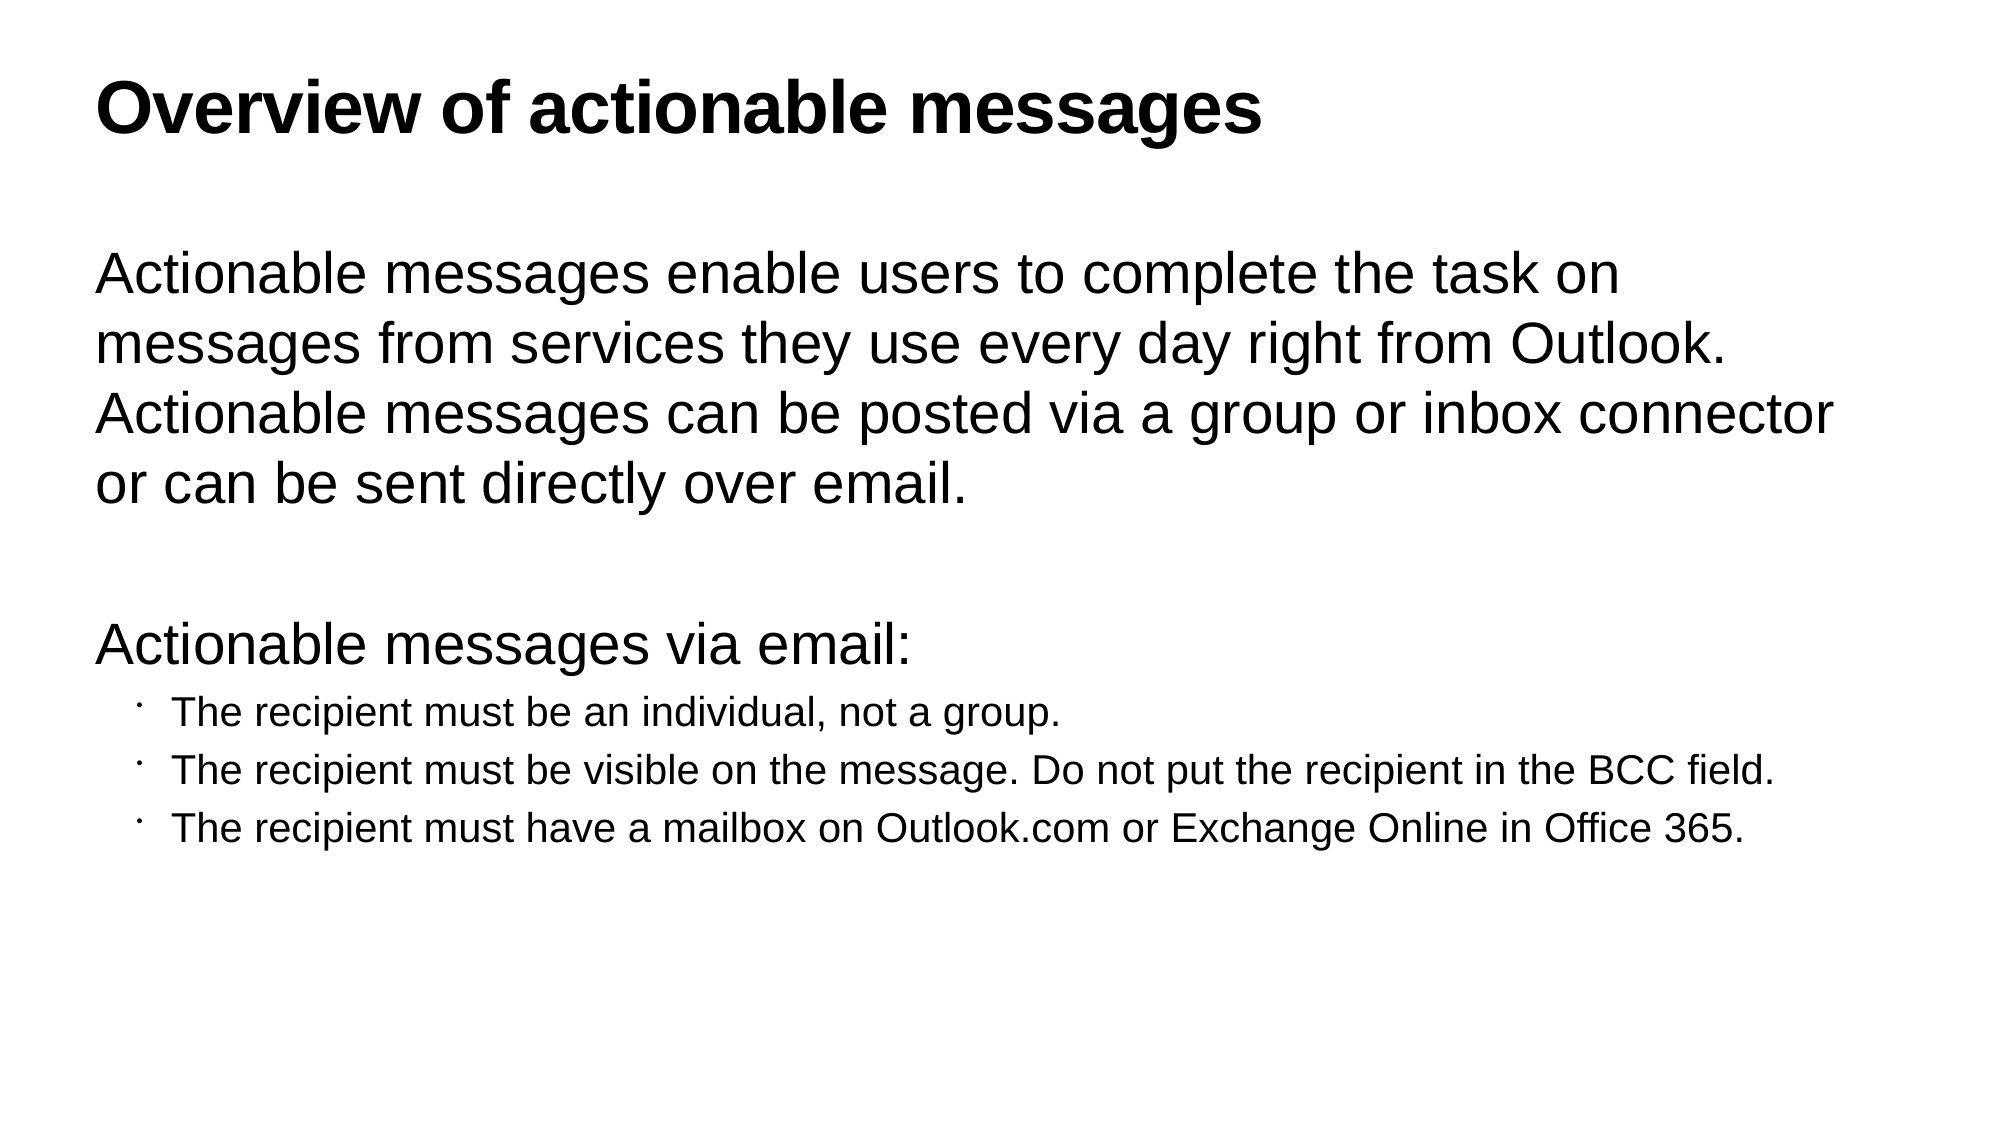

# Overview of actionable messages
Actionable messages enable users to complete the task on messages from services they use every day right from Outlook. Actionable messages can be posted via a group or inbox connector or can be sent directly over email.

Actionable messages via email:
The recipient must be an individual, not a group.
The recipient must be visible on the message. Do not put the recipient in the BCC field.
The recipient must have a mailbox on Outlook.com or Exchange Online in Office 365.